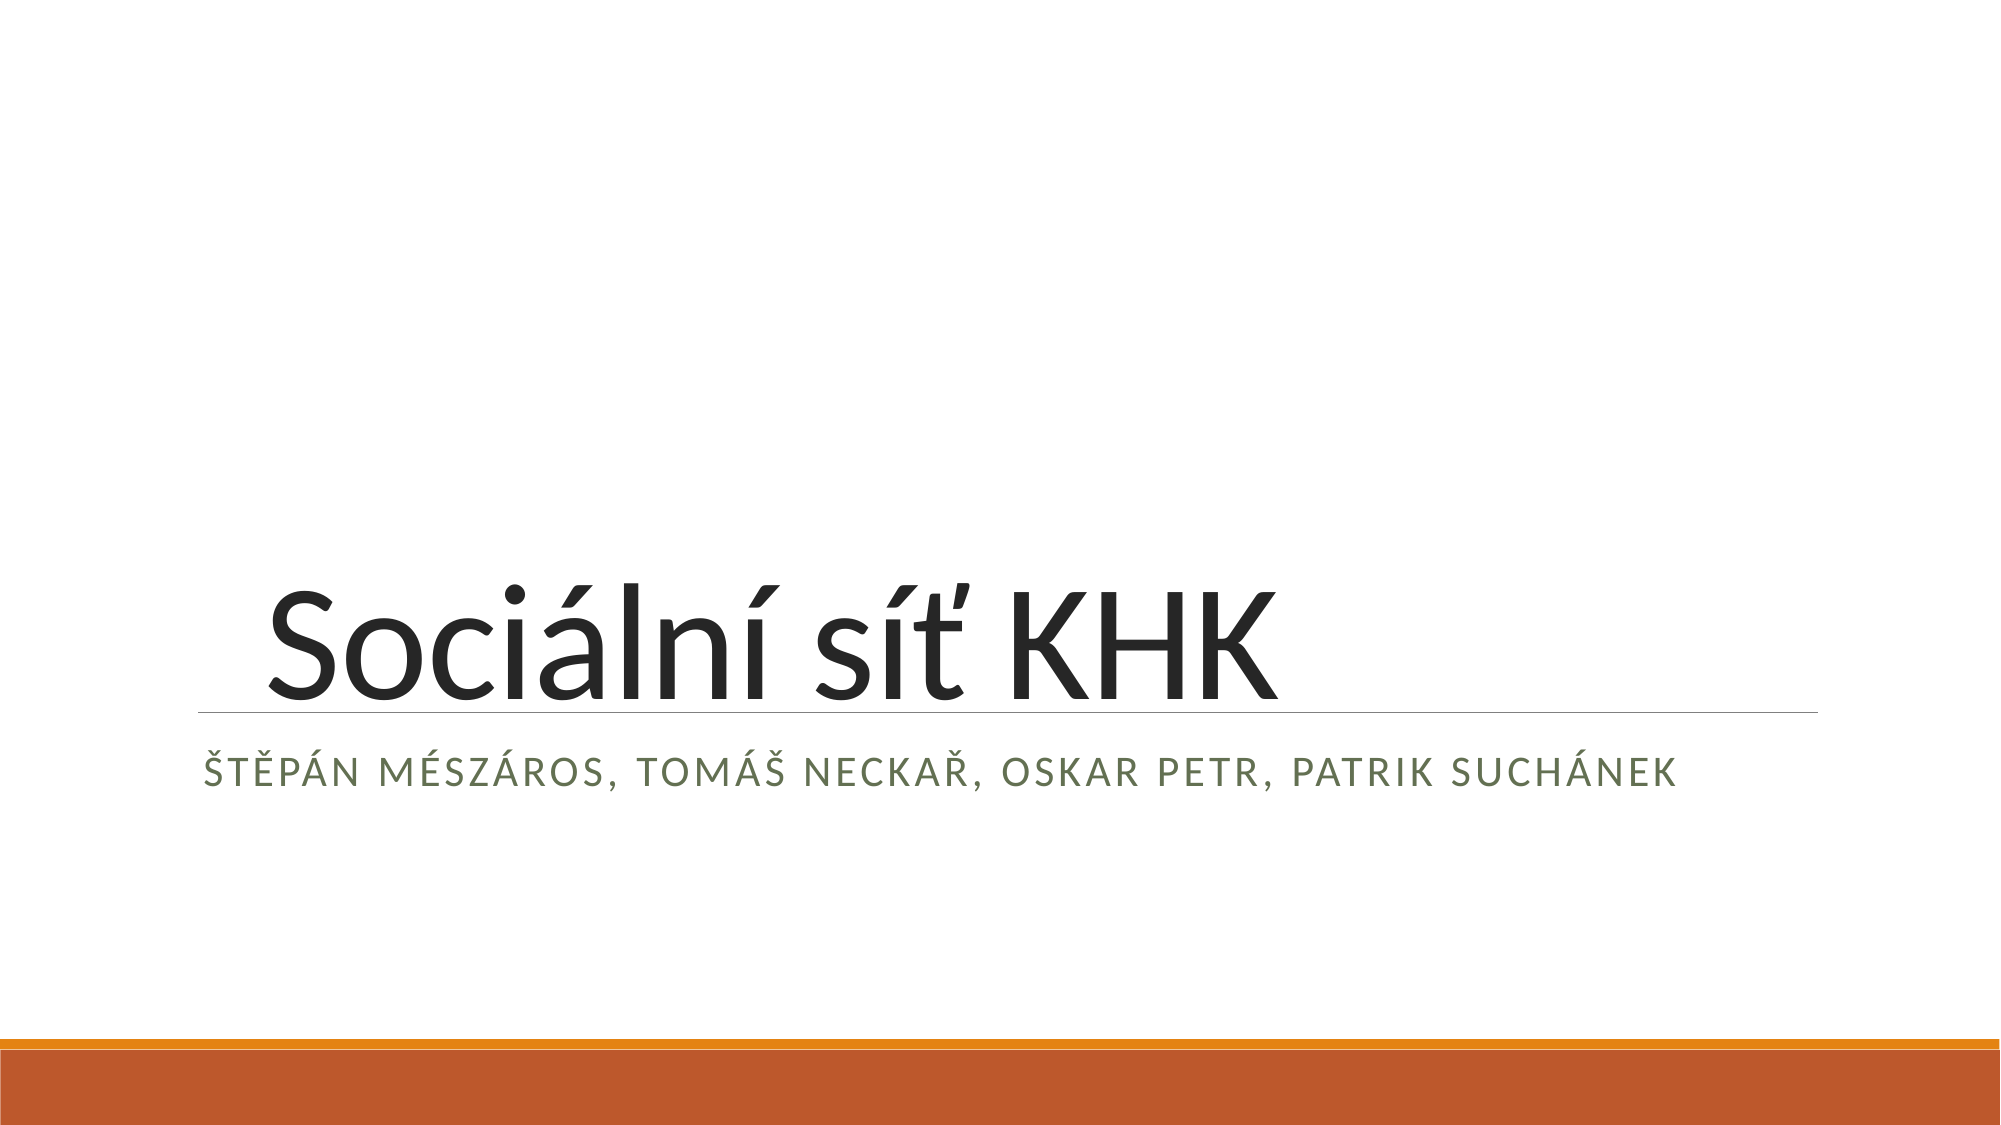

# Sociální síť KHK
Štěpán Mészáros, Tomáš Neckař, Oskar Petr, Patrik Suchánek